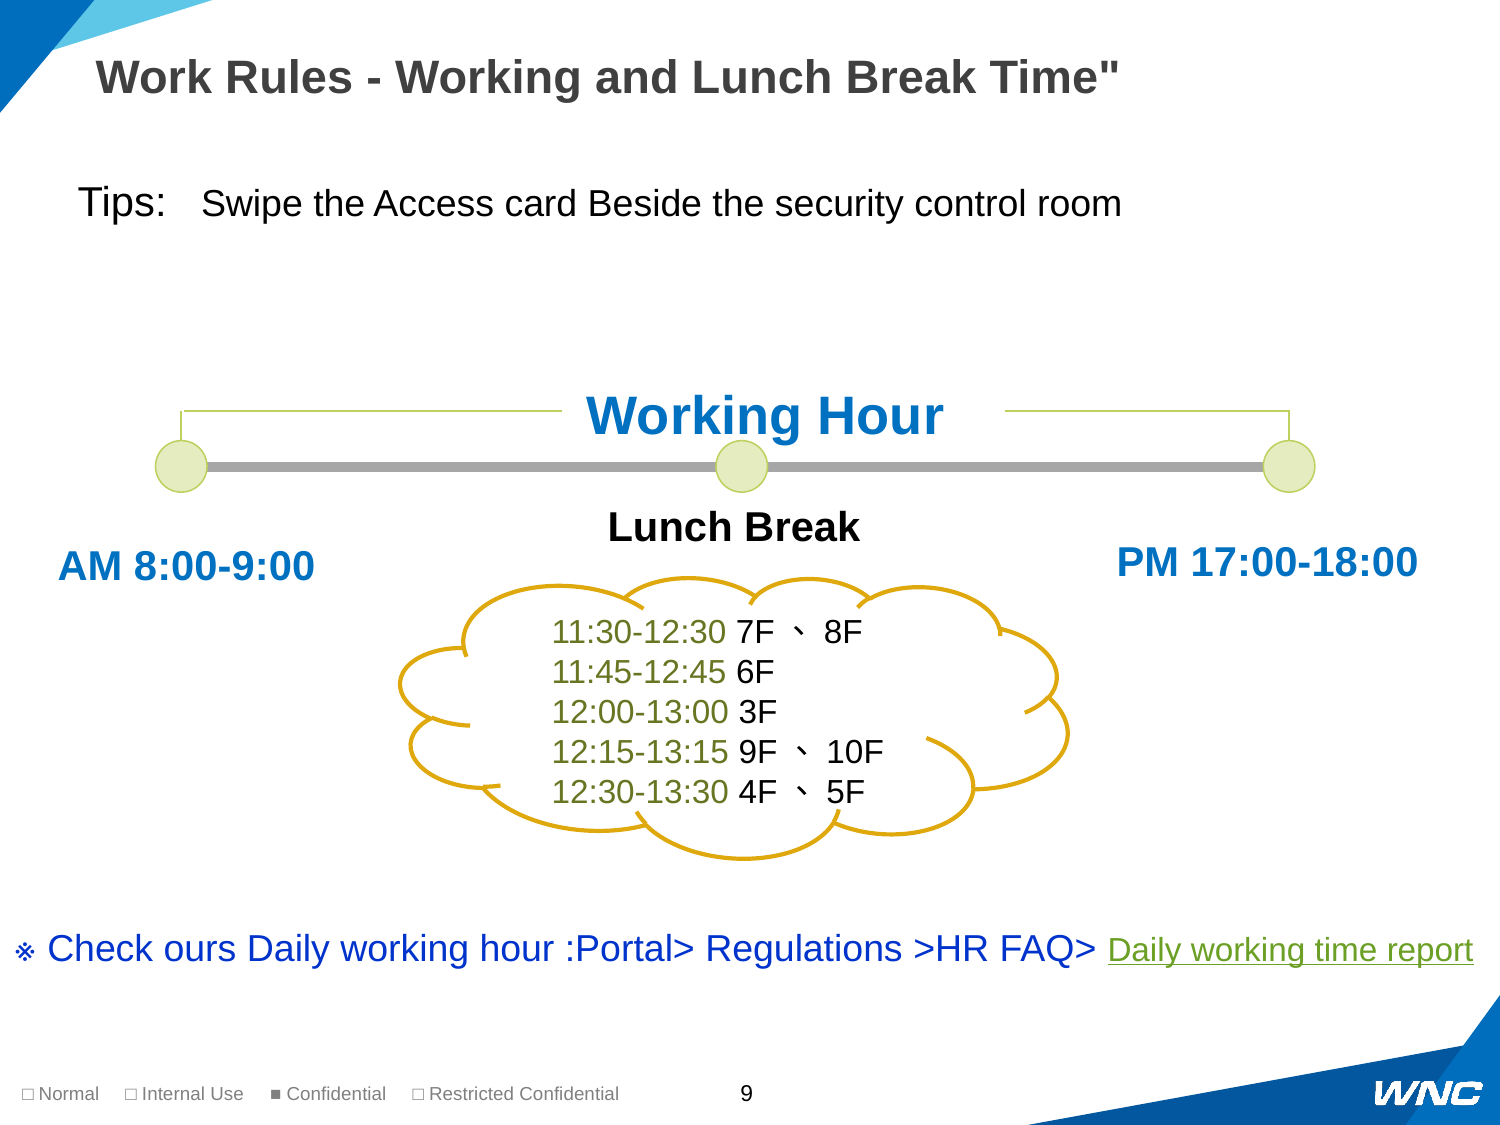

# Work Rules - Working and Lunch Break Time"
Tips:   Swipe the Access card Beside the security control room
Working Hour

PM 17:00-18:00
Lunch Break
 AM 8:00-9:00

11:30-12:30 7F、8F
11:45-12:45 6F
12:00-13:00 3F
12:15-13:15 9F、10F
12:30-13:30 4F、5F

※ Check ours Daily working hour :Portal> Regulations >HR FAQ> Daily working time report